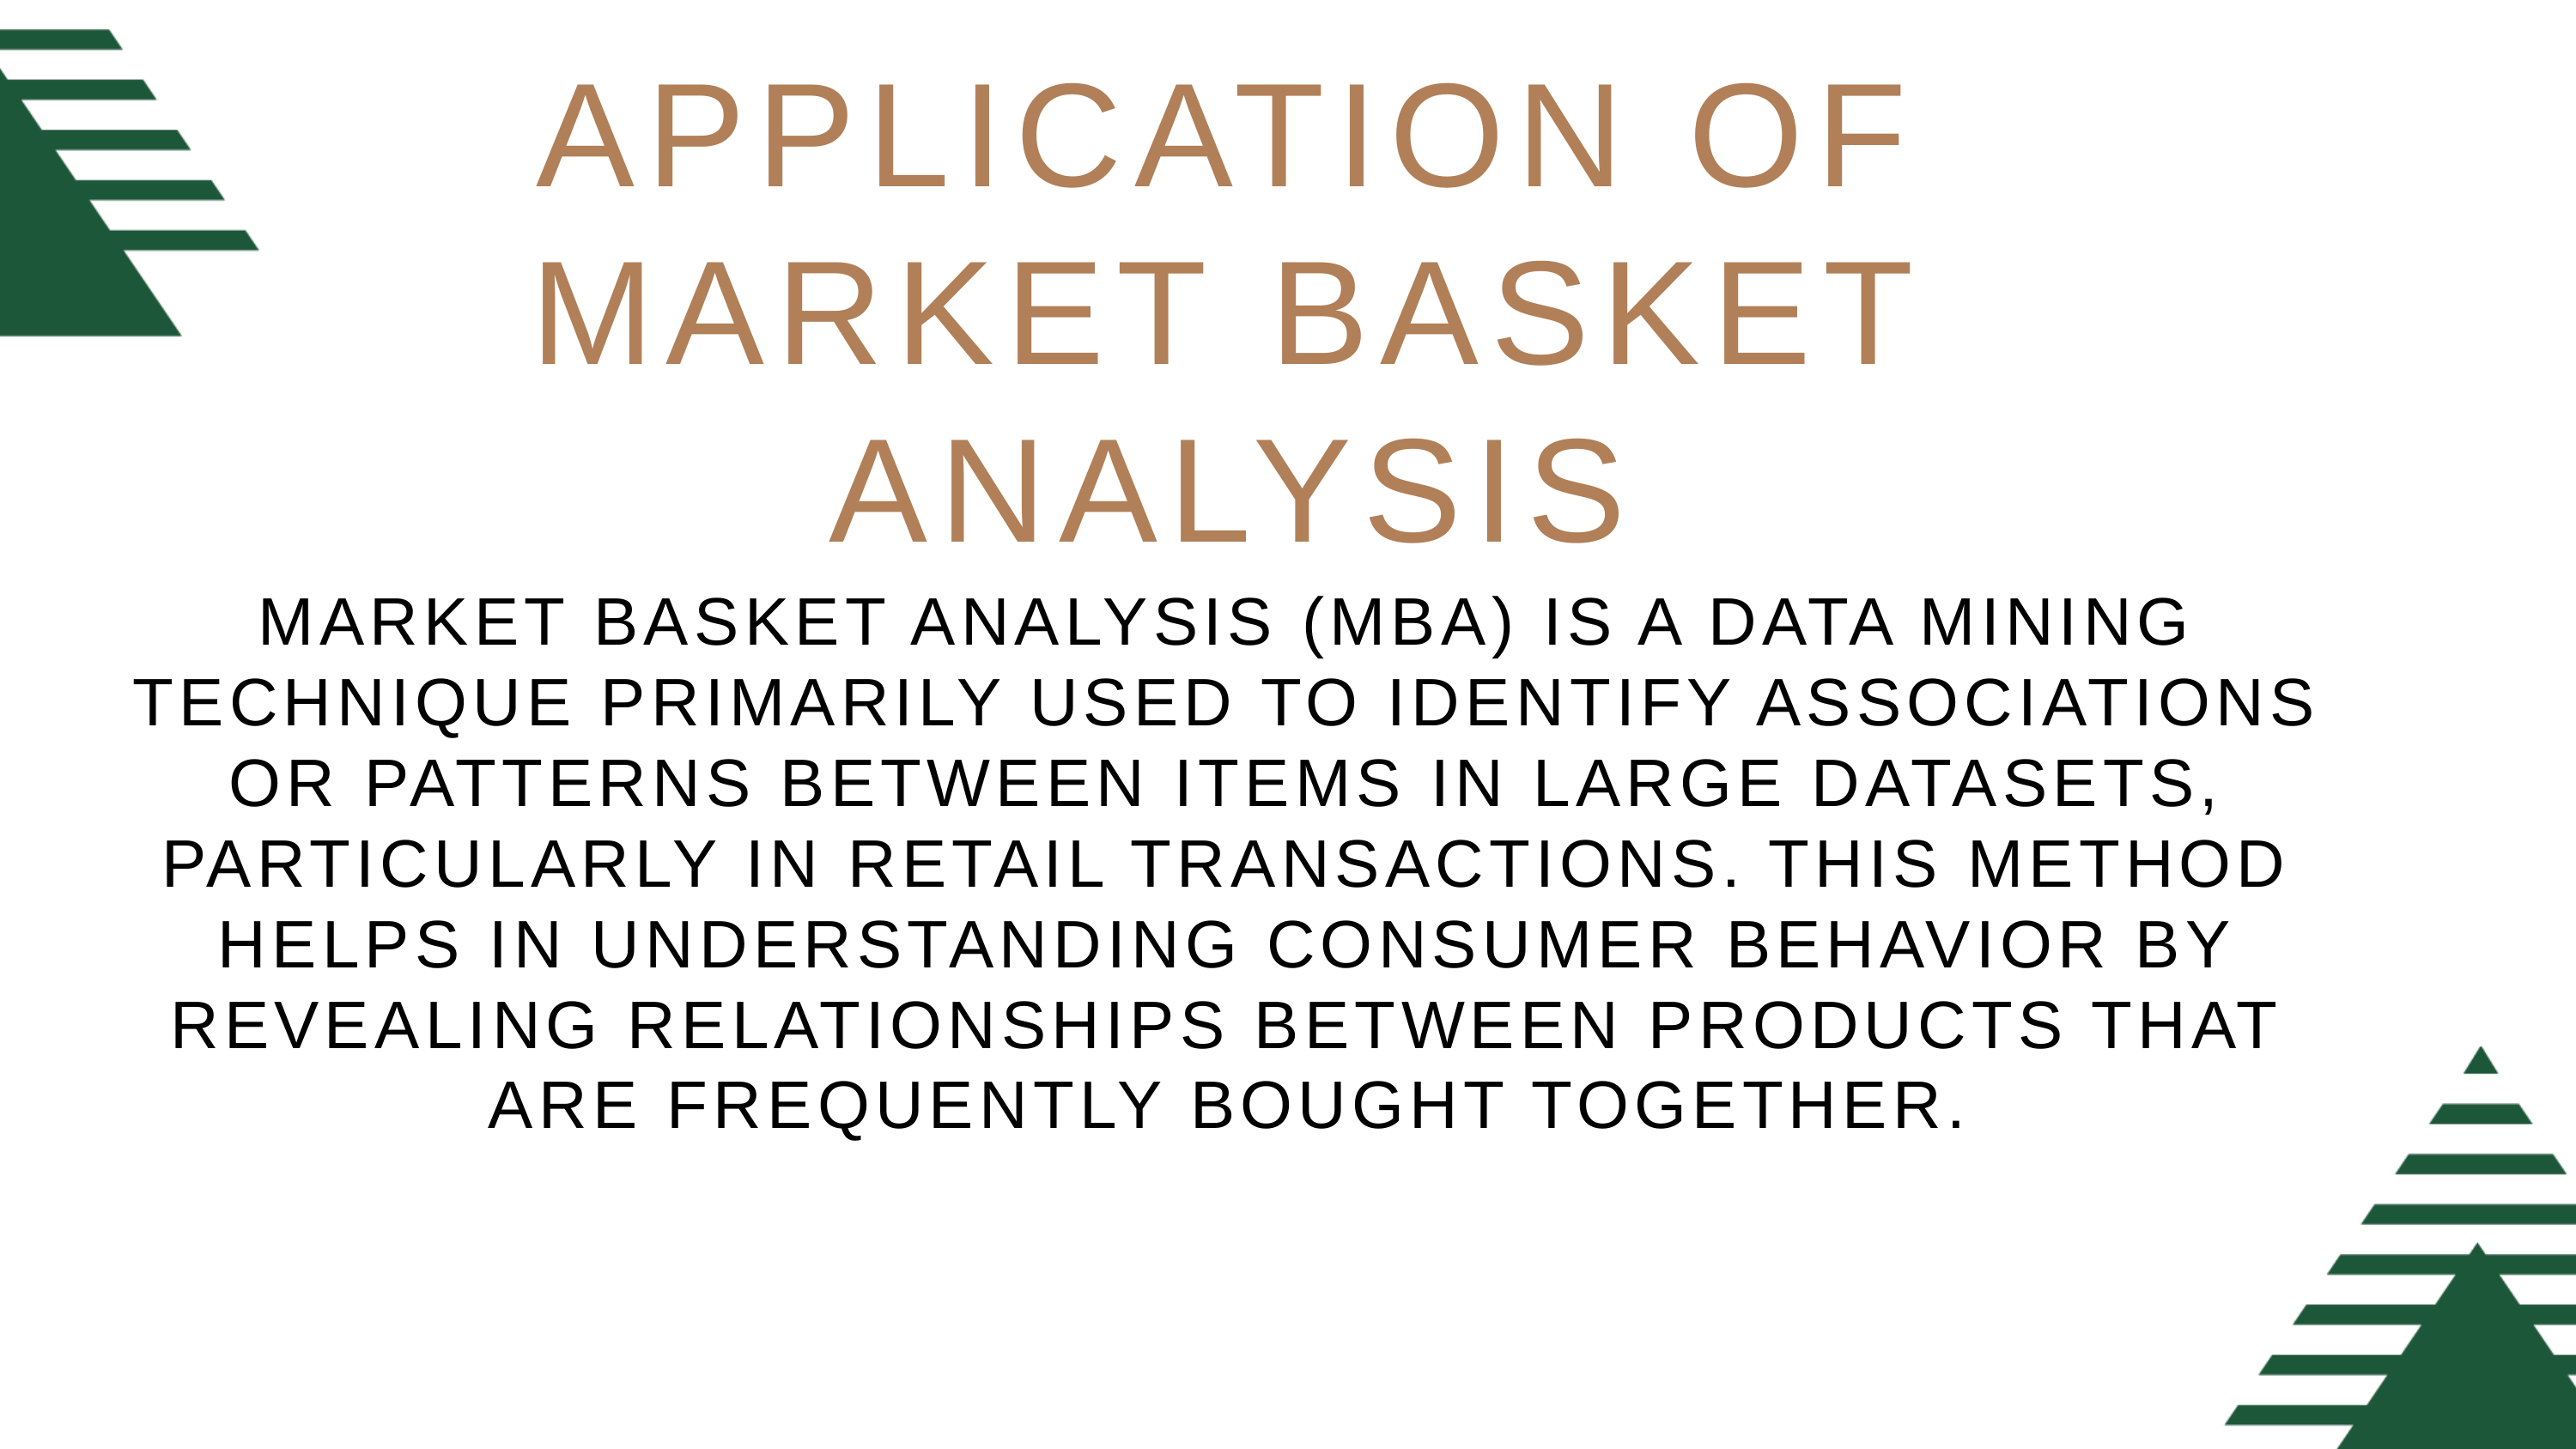

APPLICATION OF MARKET BASKET ANALYSIS
MARKET BASKET ANALYSIS (MBA) IS A DATA MINING TECHNIQUE PRIMARILY USED TO IDENTIFY ASSOCIATIONS OR PATTERNS BETWEEN ITEMS IN LARGE DATASETS, PARTICULARLY IN RETAIL TRANSACTIONS. THIS METHOD HELPS IN UNDERSTANDING CONSUMER BEHAVIOR BY REVEALING RELATIONSHIPS BETWEEN PRODUCTS THAT ARE FREQUENTLY BOUGHT TOGETHER.